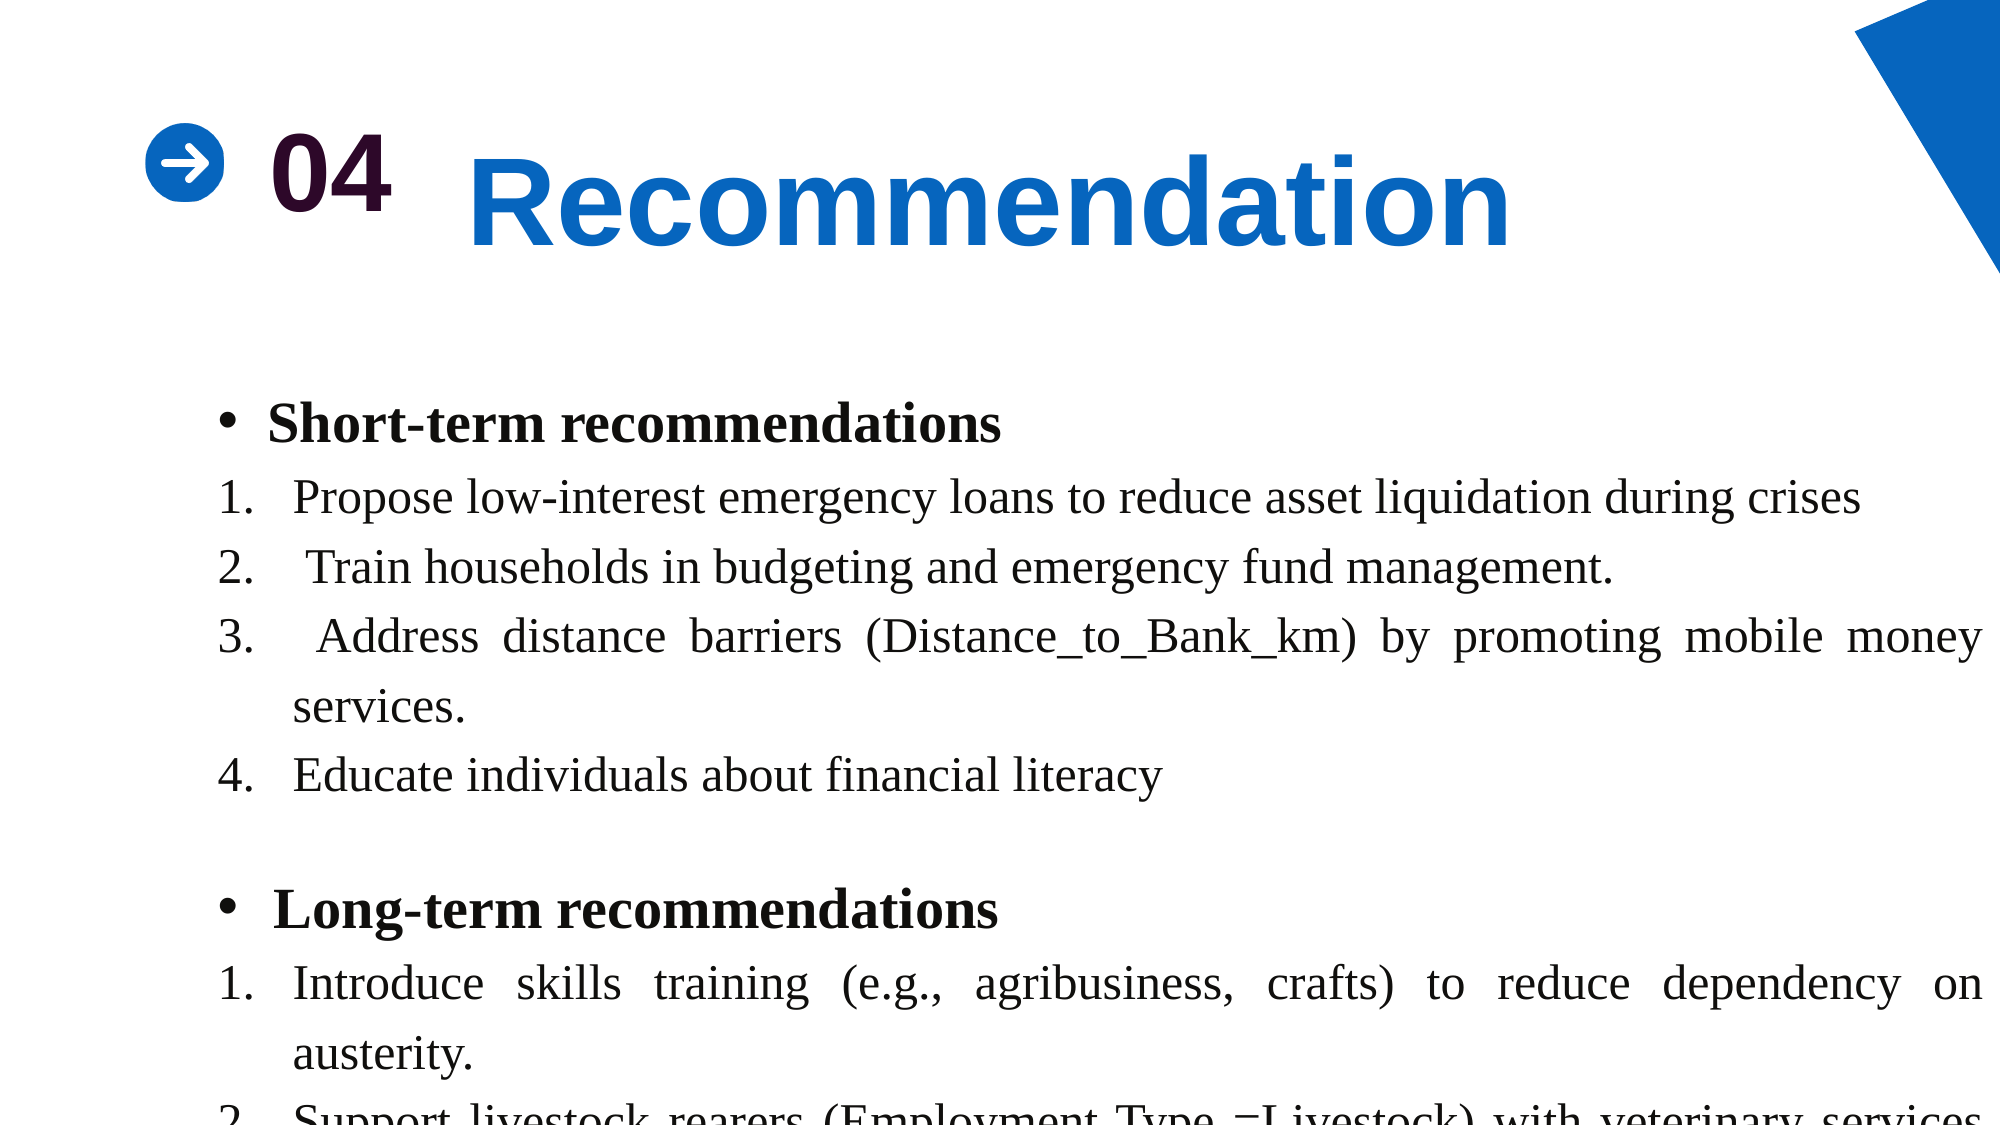

Recommendation
04

Short-term recommendations
Propose low-interest emergency loans to reduce asset liquidation during crises
 Train households in budgeting and emergency fund management.
 Address distance barriers (Distance_to_Bank_km) by promoting mobile money services.
Educate individuals about financial literacy

Long-term recommendations
Introduce skills training (e.g., agribusiness, crafts) to reduce dependency on austerity.
Support livestock rearers (Employment Type =Livestock) with veterinary services and market linkages.
Scale up community-based savings circles (Uses_Savings_Group) to improve financial resilience